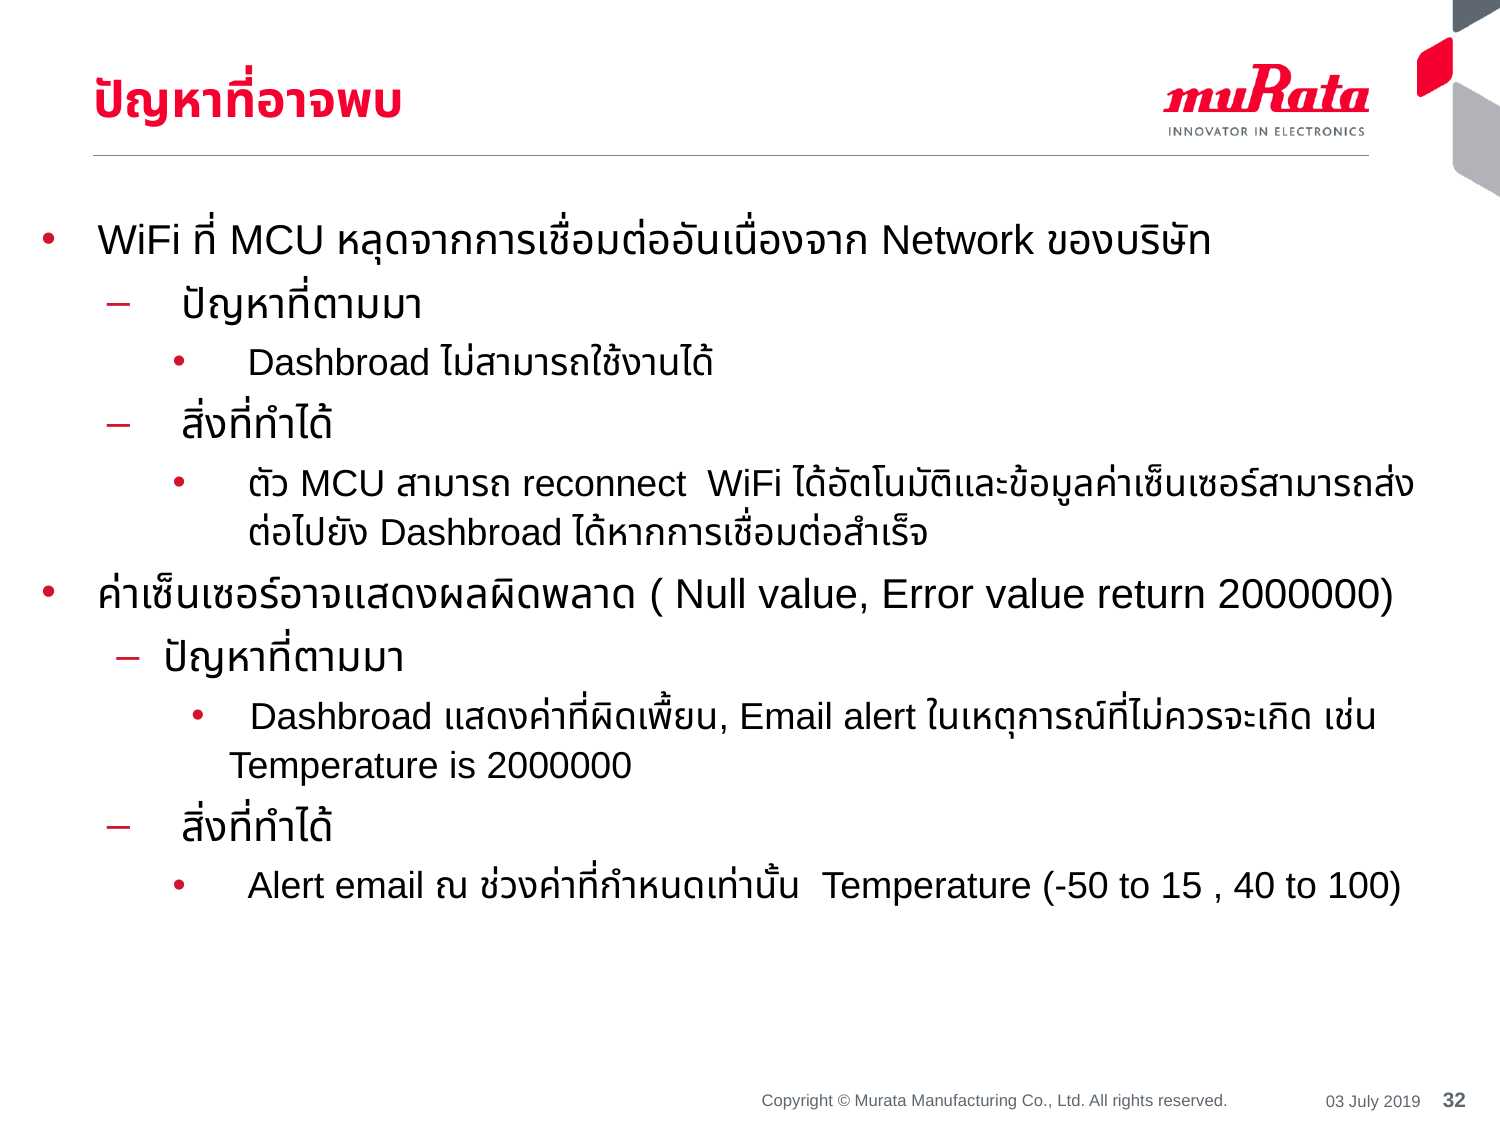

# ปัญหาที่อาจพบ
WiFi ที่ MCU หลุดจากการเชื่อมต่ออันเนื่องจาก Network ของบริษัท
ปัญหาที่ตามมา
Dashbroad ไม่สามารถใช้งานได้
สิ่งที่ทำได้
ตัว MCU สามารถ reconnect  WiFi ได้อัตโนมัติและข้อมูลค่าเซ็นเซอร์สามารถส่งต่อไปยัง Dashbroad ได้หากการเชื่อมต่อสำเร็จ
ค่าเซ็นเซอร์อาจแสดงผลผิดพลาด ( Null value, Error value return 2000000)
ปัญหาที่ตามมา
  Dashbroad แสดงค่าที่ผิดเพื้ยน, Email alert ในเหตุการณ์ที่ไม่ควรจะเกิด เช่น Temperature is 2000000
สิ่งที่ทำได้
Alert email ณ ช่วงค่าที่กำหนดเท่านั้น  Temperature (-50 to 15 , 40 to 100)